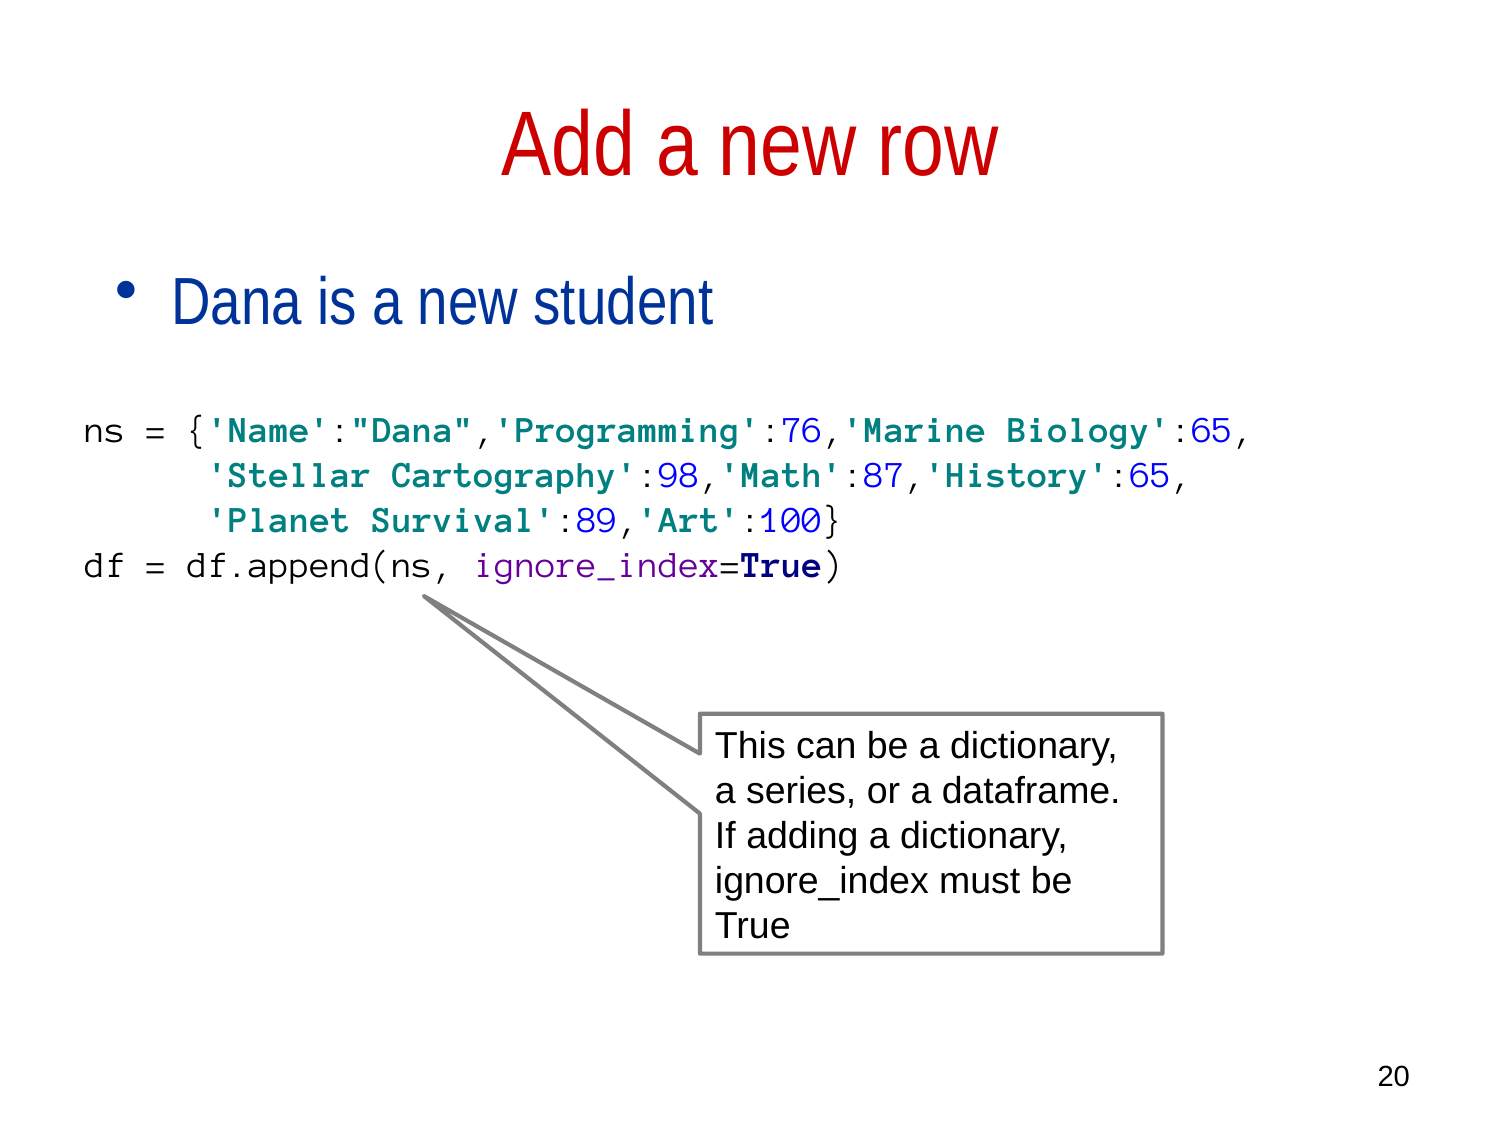

# Add a new row
Dana is a new student

ns = {'Name':"Dana",'Programming':76,'Marine Biology':65,
      'Stellar Cartography':98,'Math':87,'History':65,
      'Planet Survival':89,'Art':100}
df = df.append(ns, ignore_index=True)
This can be a dictionary, a series, or a dataframe. If adding a dictionary, ignore_index must be True
20